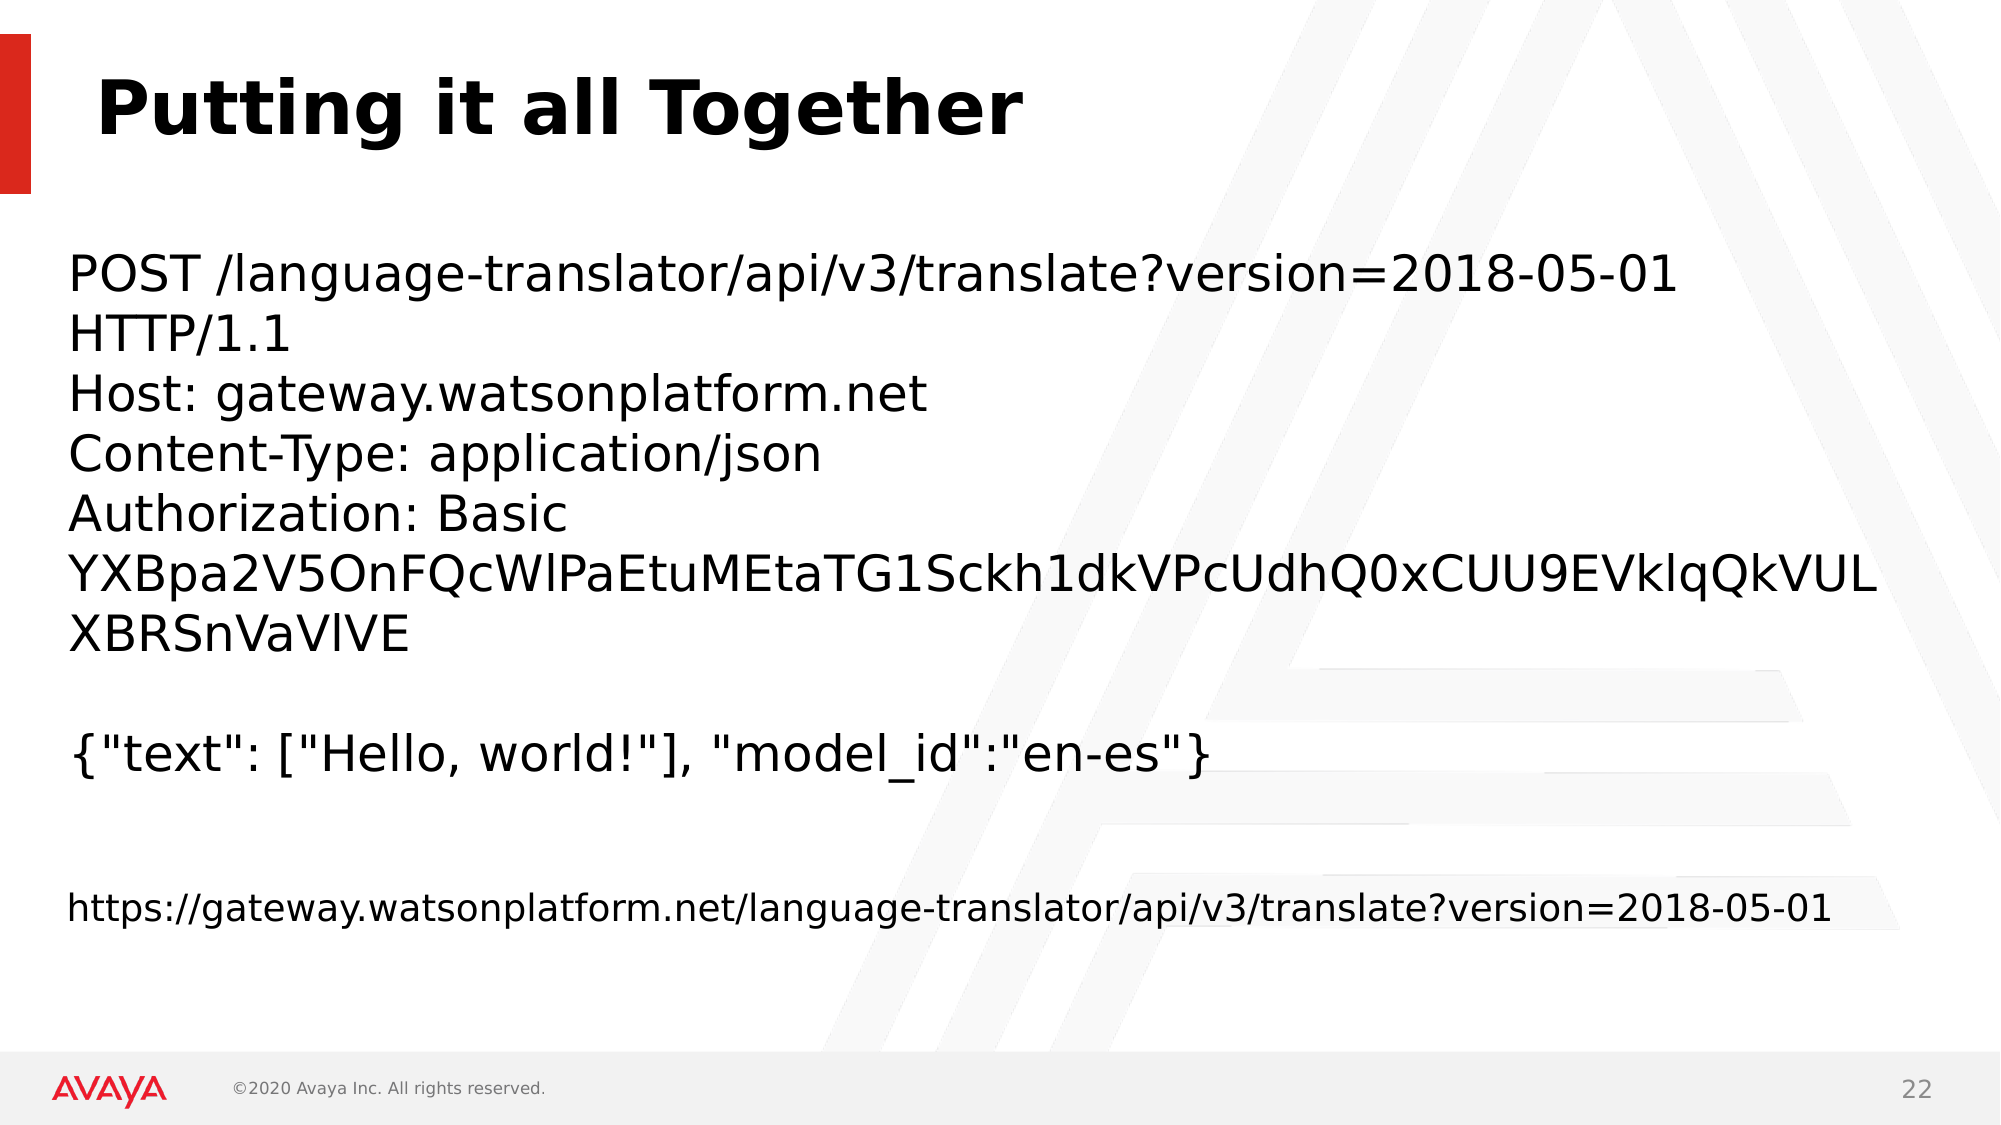

# Putting it all Together
POST /language-translator/api/v3/translate?version=2018-05-01 HTTP/1.1
Host: gateway.watsonplatform.net
Content-Type: application/json
Authorization: Basic YXBpa2V5OnFQcWlPaEtuMEtaTG1Sckh1dkVPcUdhQ0xCUU9EVklqQkVULXBRSnVaVlVE

{"text": ["Hello, world!"], "model_id":"en-es"}
https://gateway.watsonplatform.net/language-translator/api/v3/translate?version=2018-05-01